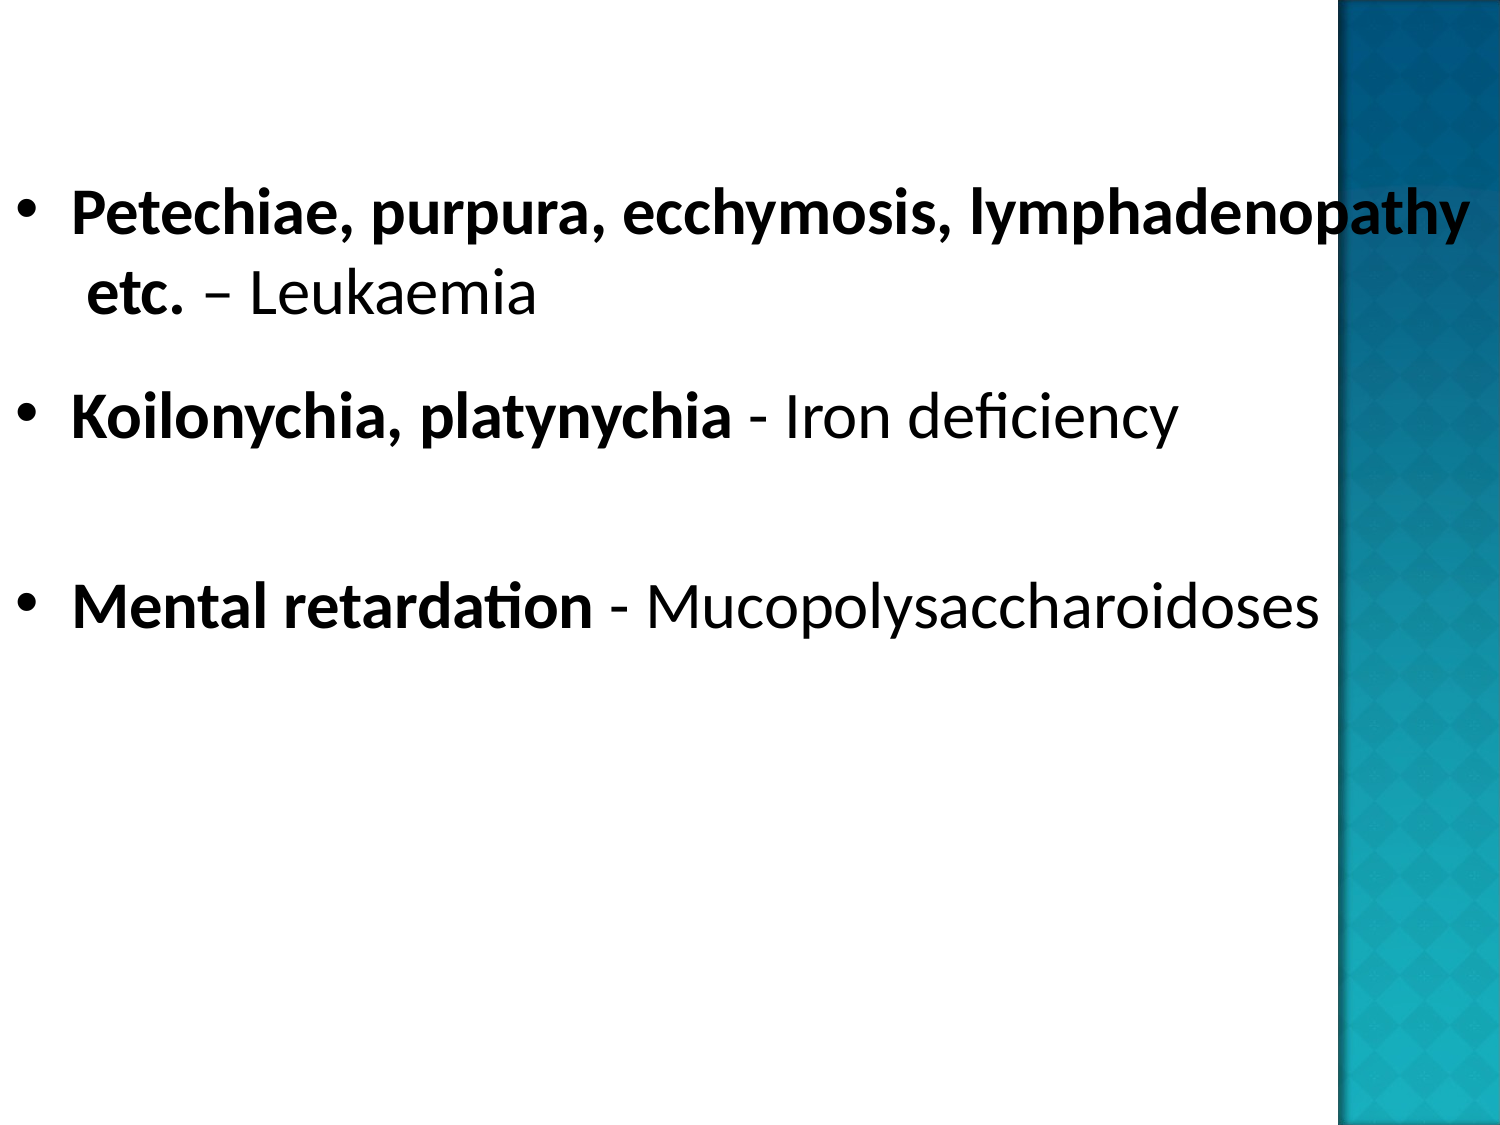

Petechiae, purpura, ecchymosis, lymphadenopathy  etc. – Leukaemia
Koilonychia, platynychia - Iron deficiency

Mental retardation - Mucopolysaccharoidoses